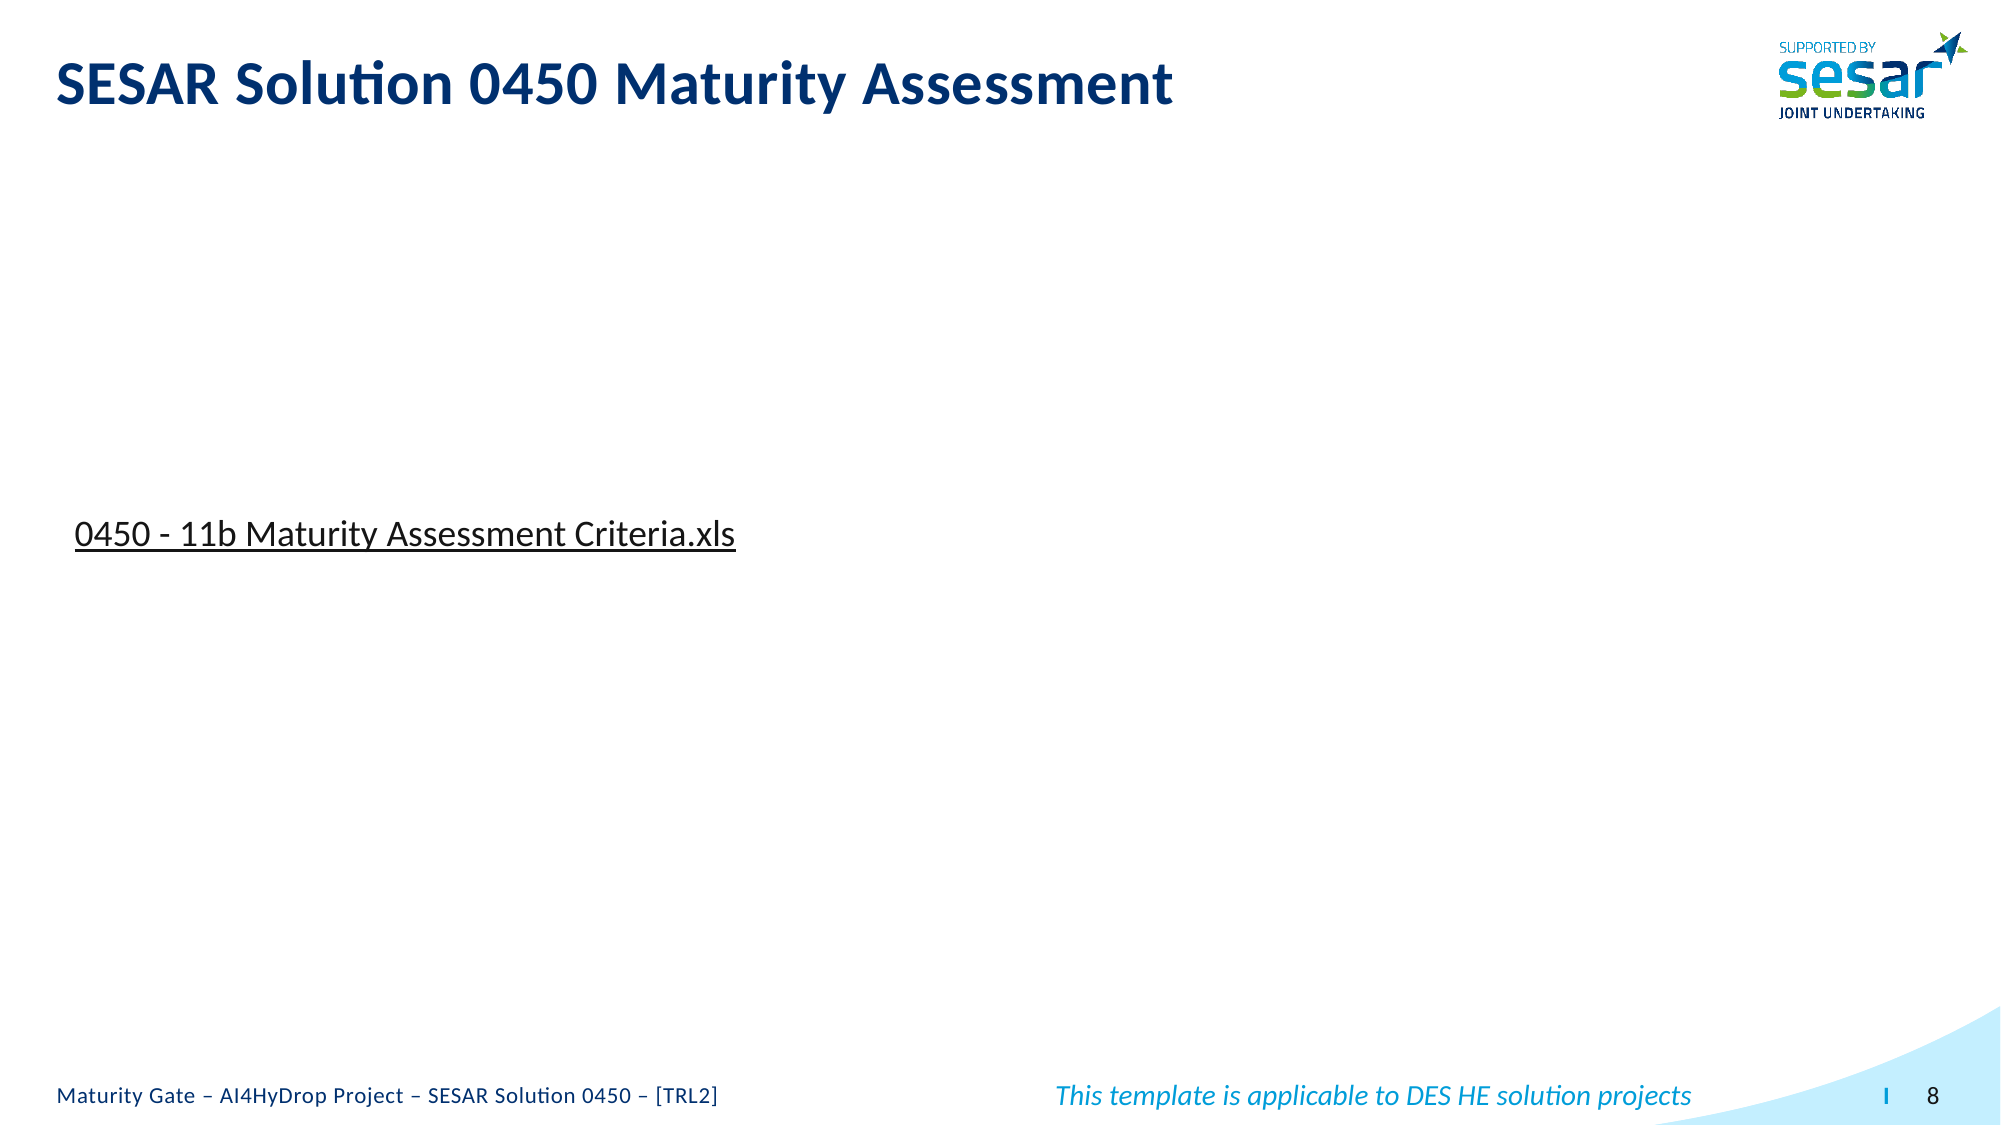

# SESAR Solution 0450 Maturity Assessment

0450 - 11b Maturity Assessment Criteria.xls
Maturity Gate – AI4HyDrop Project – SESAR Solution 0450 – [TRL2]
8
This template is applicable to DES HE solution projects